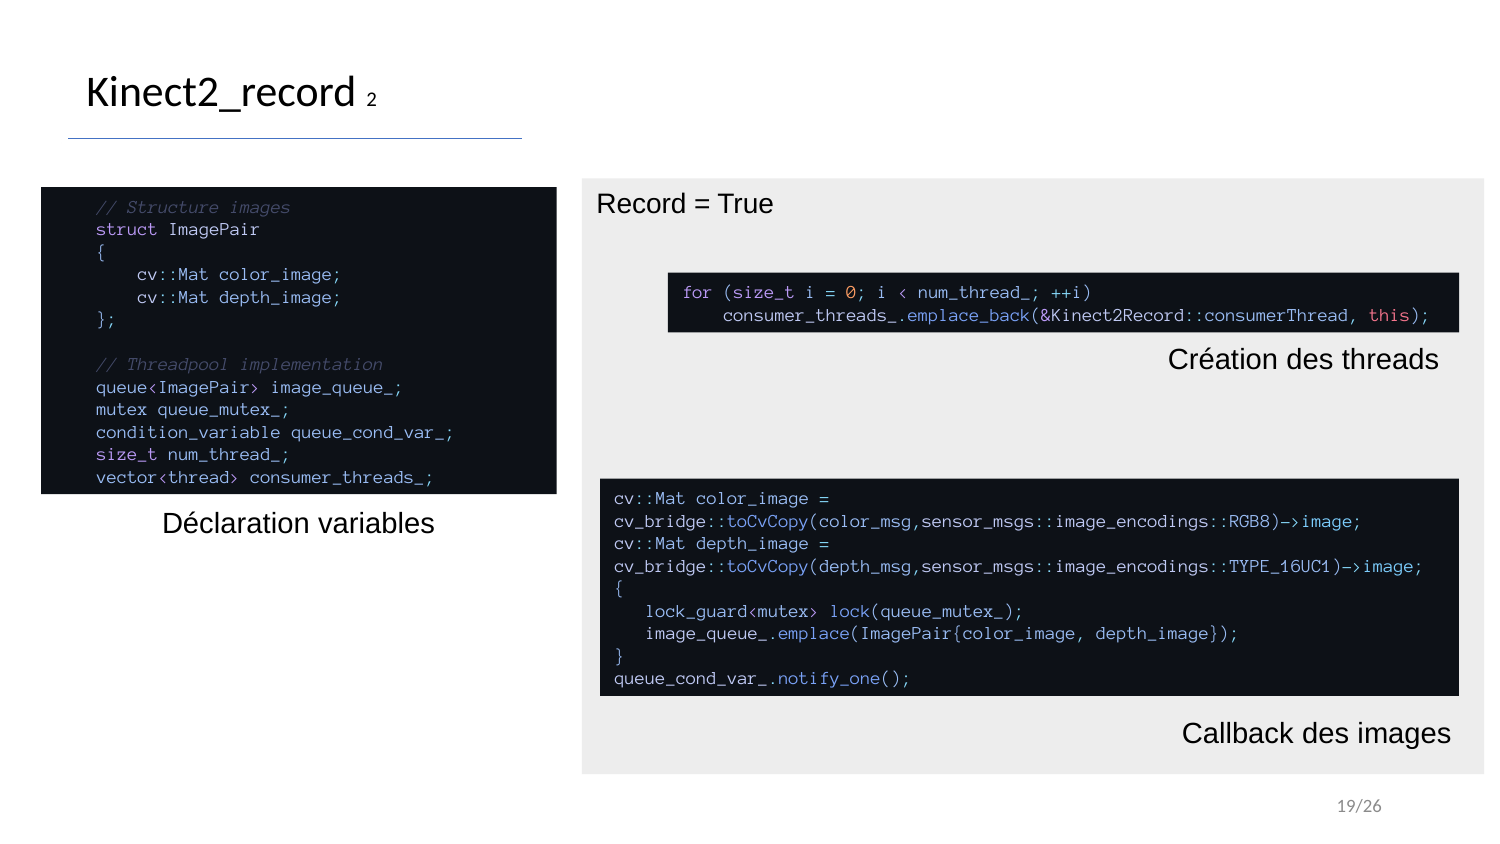

Kinect2_record 2

Record = True
    // Structure images
    struct ImagePair
    {
        cv::Mat color_image;
        cv::Mat depth_image;
    };
    // Threadpool implementation
    queue<ImagePair> image_queue_;
    mutex queue_mutex_;
    condition_variable queue_cond_var_;
    size_t num_thread_;
    vector<thread> consumer_threads_;
for (size_t i = 0; i < num_thread_; ++i)
    consumer_threads_.emplace_back(&Kinect2Record::consumerThread, this);
Création des threads
cv::Mat color_image = cv_bridge::toCvCopy(color_msg,sensor_msgs::image_encodings::RGB8)->image;
cv::Mat depth_image = cv_bridge::toCvCopy(depth_msg,sensor_msgs::image_encodings::TYPE_16UC1)->image;
{
   lock_guard<mutex> lock(queue_mutex_);
   image_queue_.emplace(ImagePair{color_image, depth_image});
}
queue_cond_var_.notify_one();
Déclaration variables
Callback des images
19/26